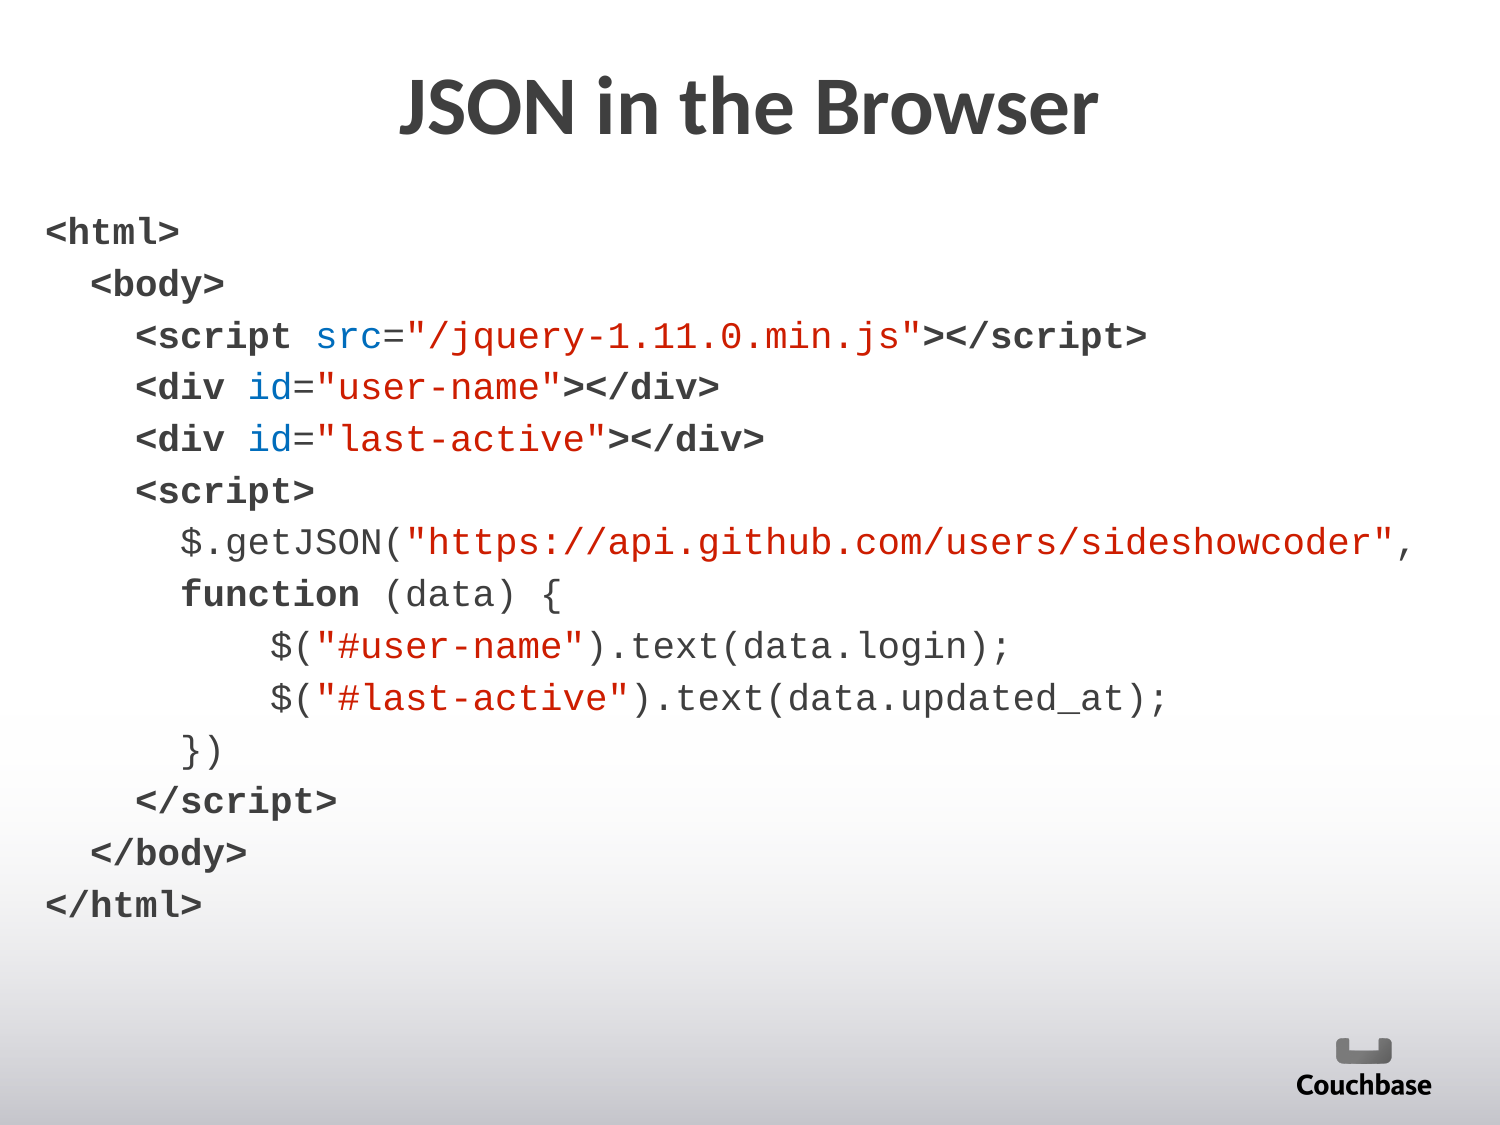

# JSON in the Browser
<html>
  <body>
    <script src="/jquery-1.11.0.min.js"></script>
    <div id="user-name"></div>
    <div id="last-active"></div>
    <script>
      $.getJSON("https://api.github.com/users/sideshowcoder",
      function (data) {
          $("#user-name").text(data.login);
          $("#last-active").text(data.updated_at);
      })
    </script>
  </body>
</html>